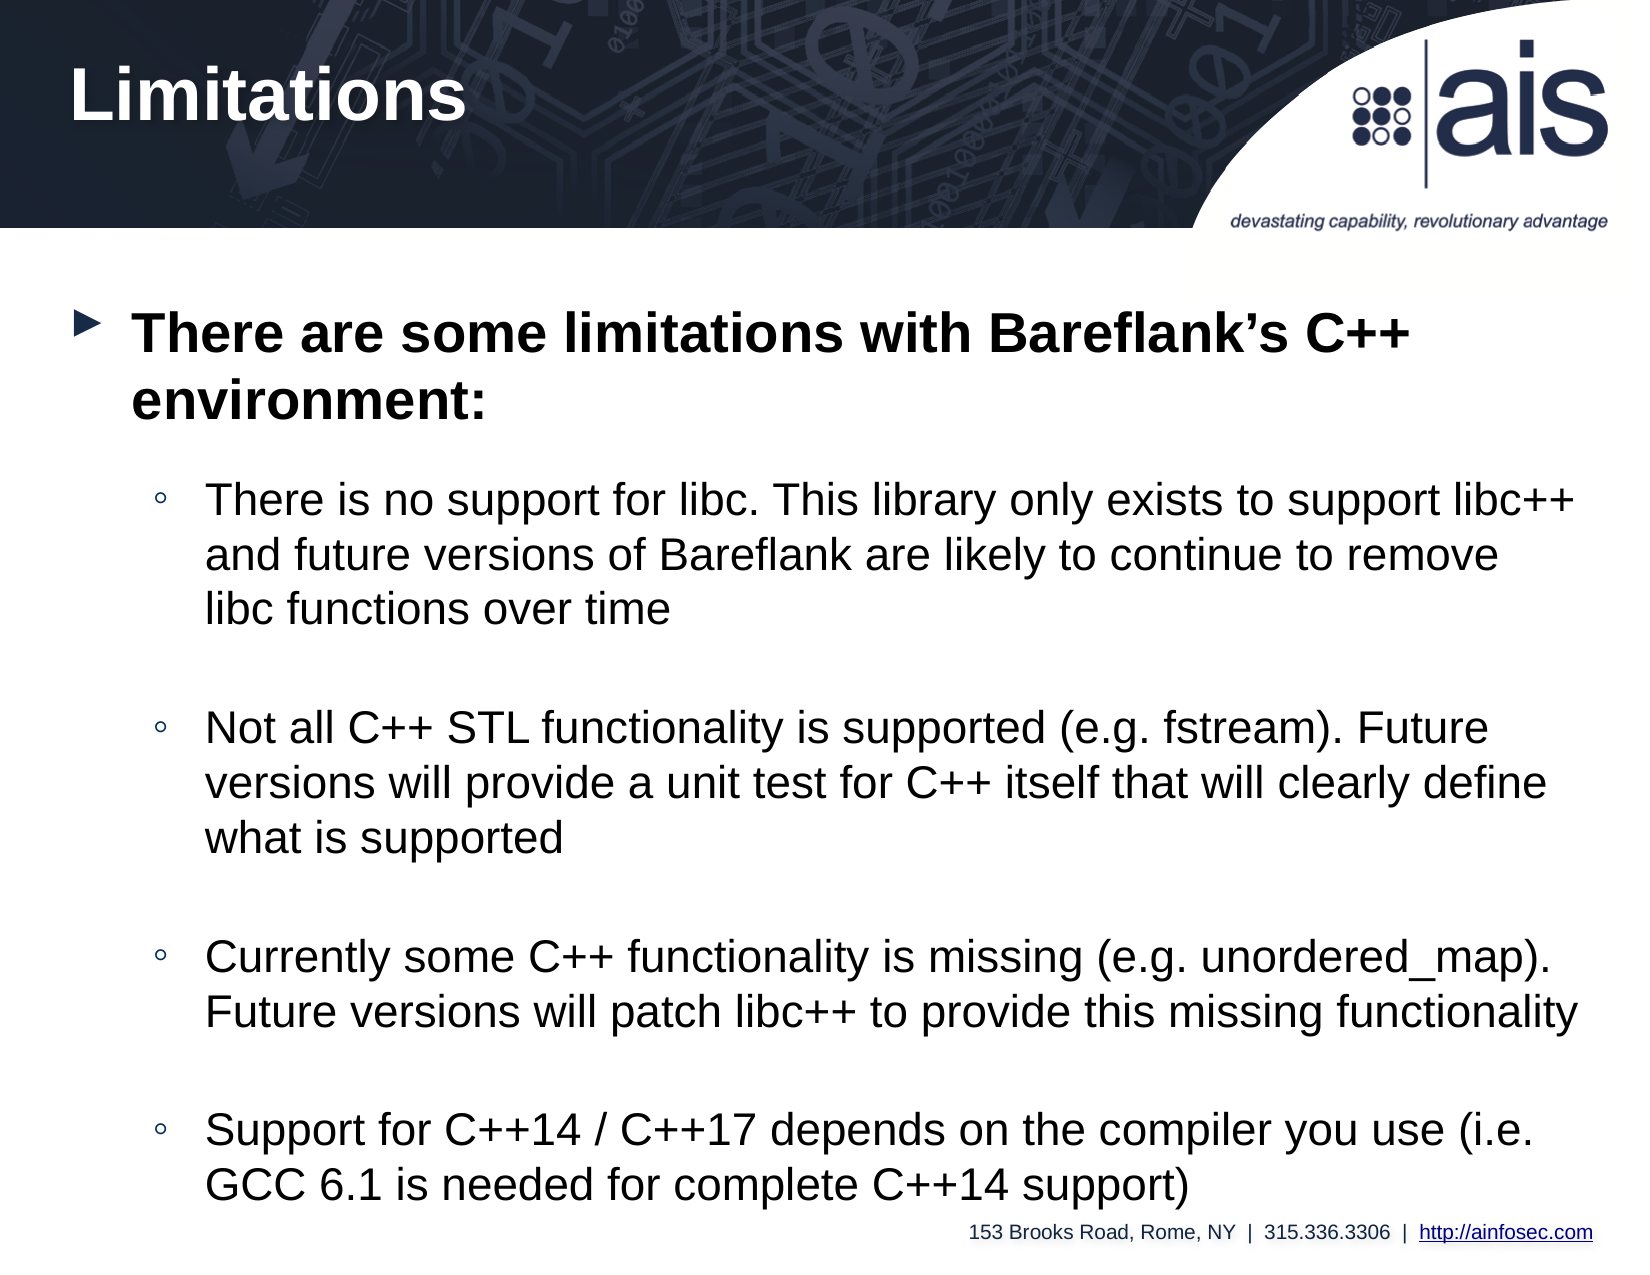

Limitations

There are some limitations with Bareflank’s C++ environment:

There is no support for libc. This library only exists to support libc++ and future versions of Bareflank are likely to continue to remove libc functions over time

Not all C++ STL functionality is supported (e.g. fstream). Future versions will provide a unit test for C++ itself that will clearly define what is supported

Currently some C++ functionality is missing (e.g. unordered_map). Future versions will patch libc++ to provide this missing functionality

Support for C++14 / C++17 depends on the compiler you use (i.e. GCC 6.1 is needed for complete C++14 support)